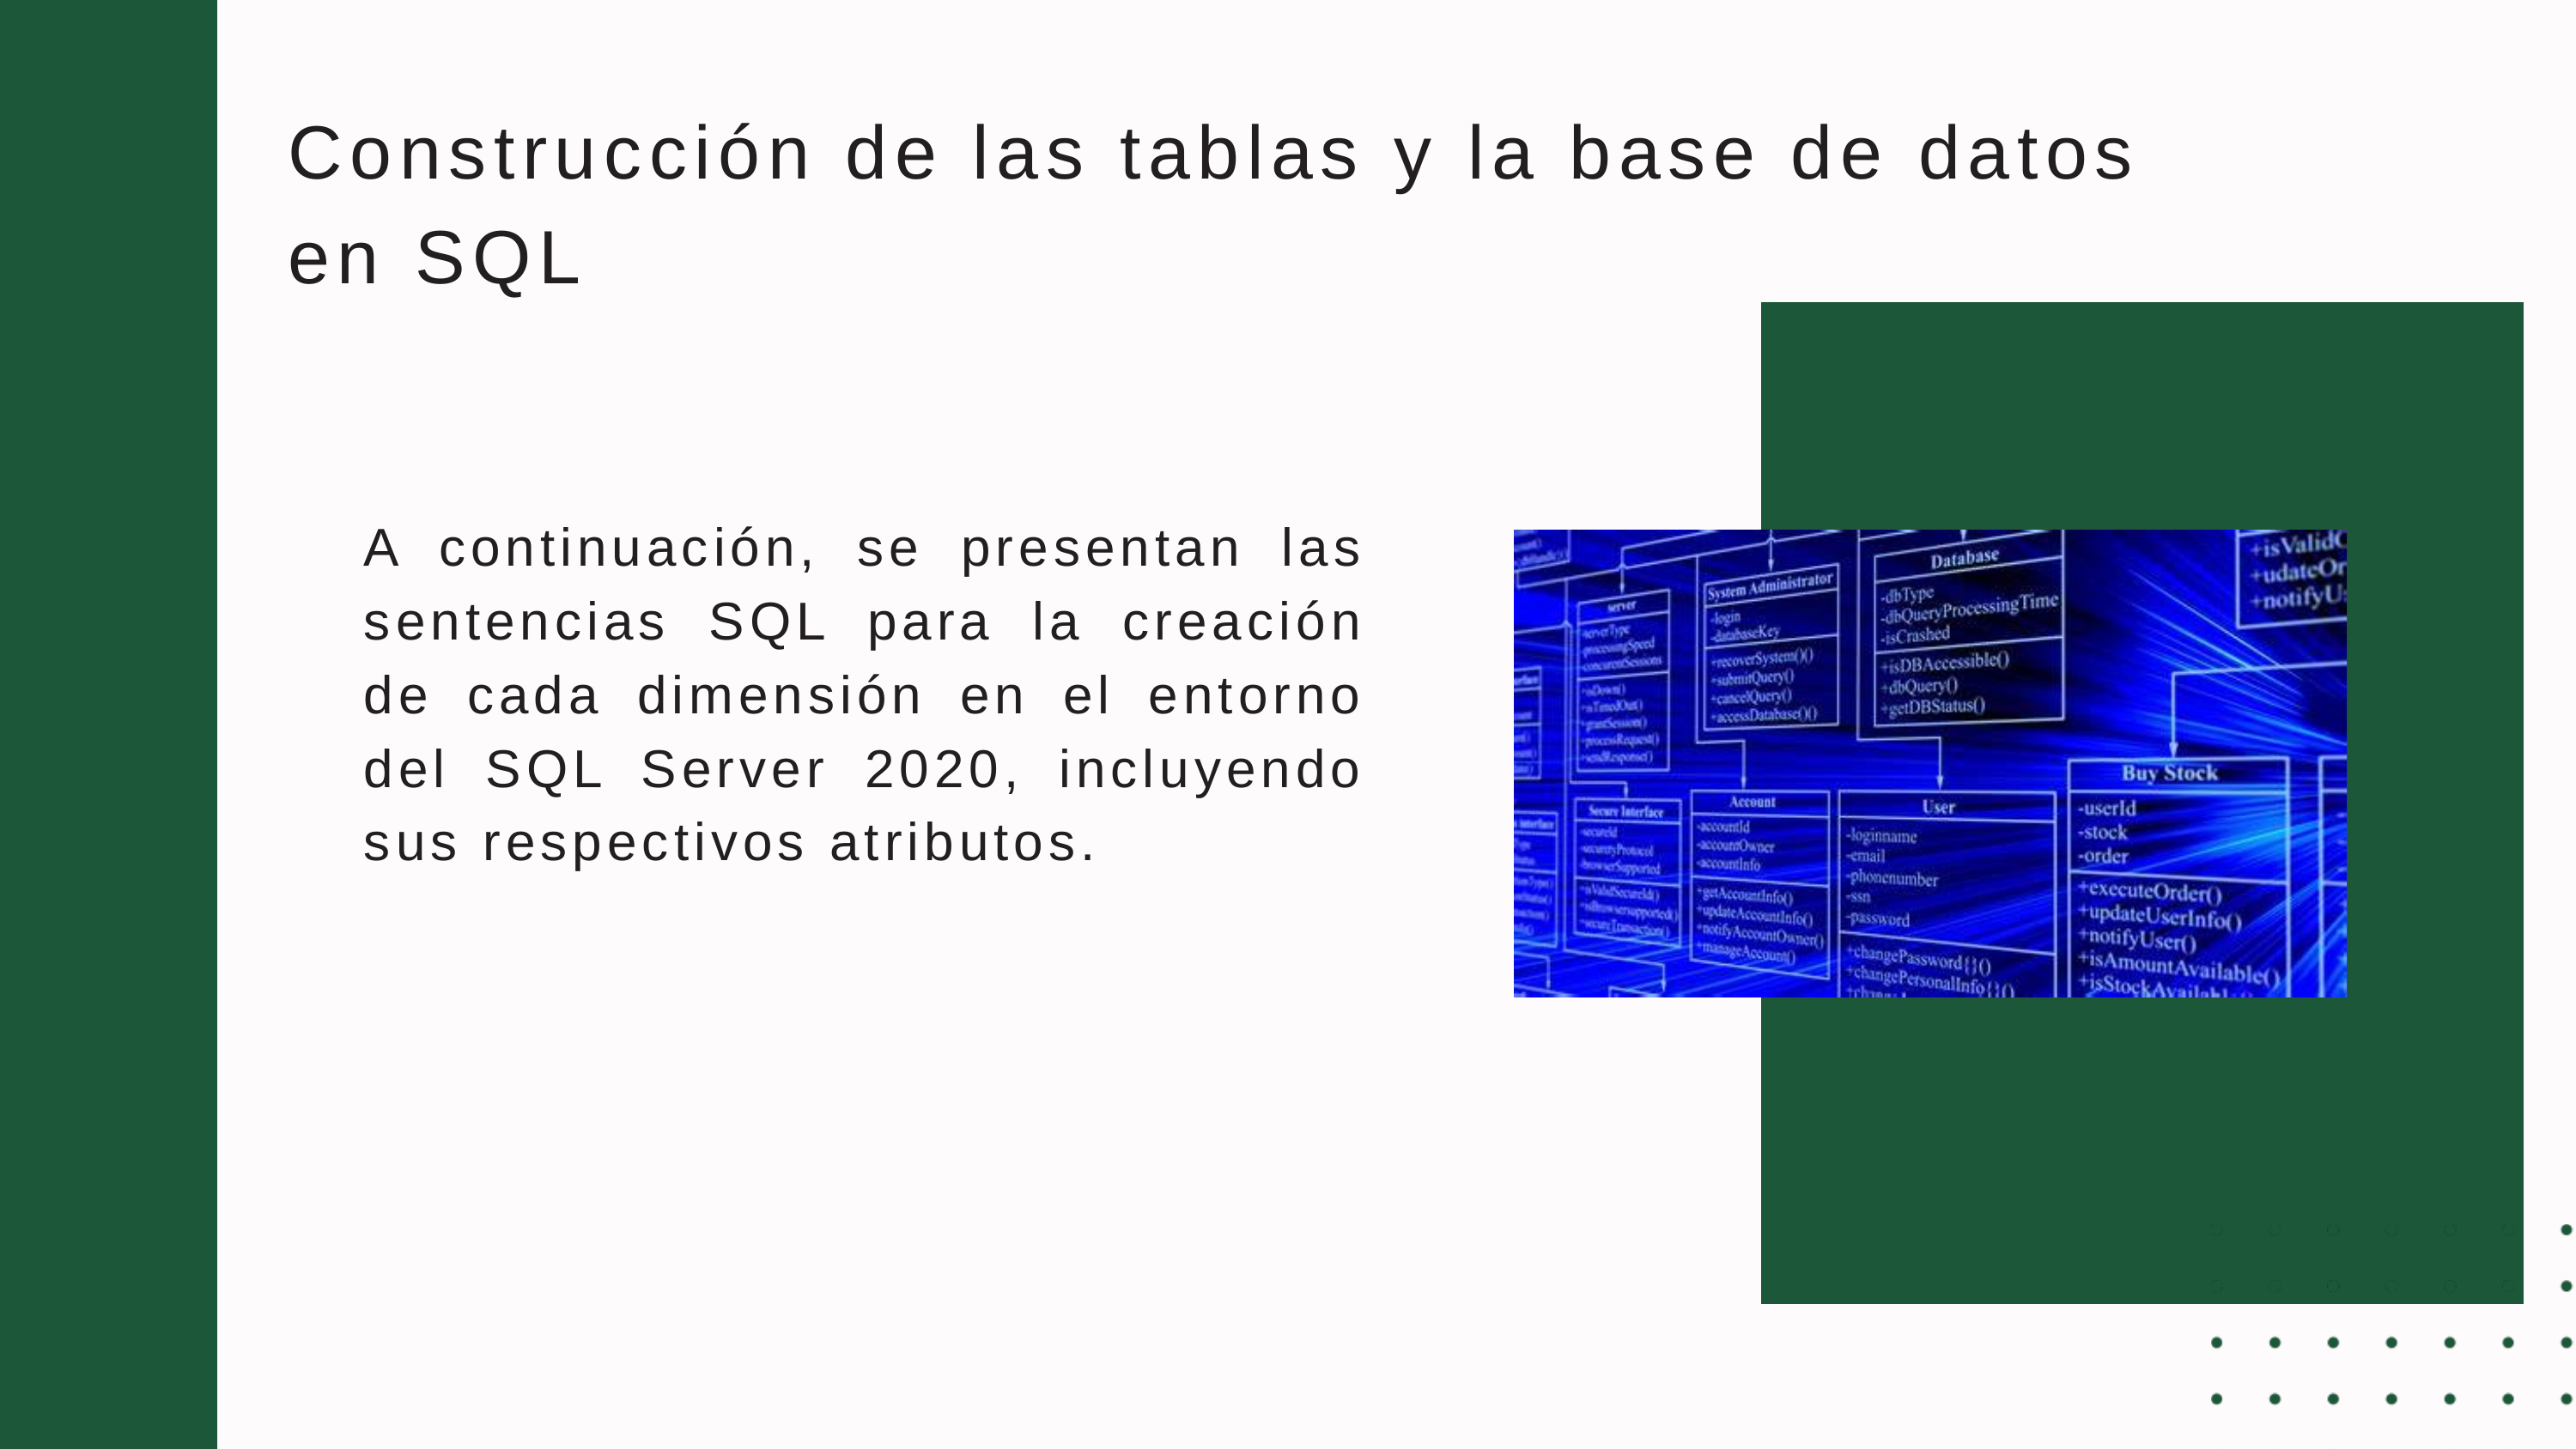

Construcción de las tablas y la base de datos en SQL

A continuación, se presentan las sentencias SQL para la creación de cada dimensión en el entorno del SQL Server 2020, incluyendo sus respectivos atributos.